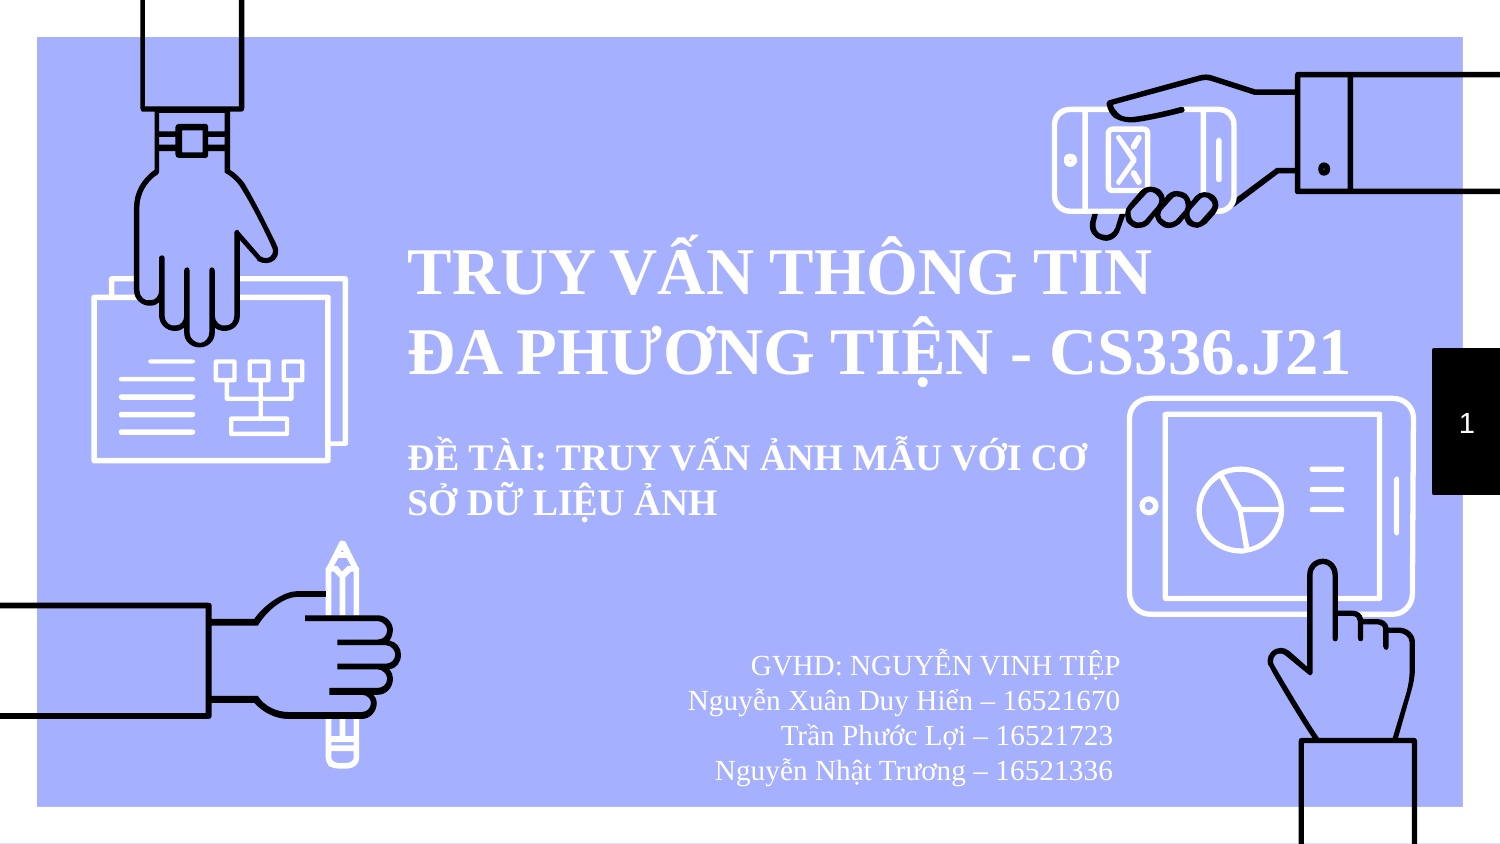

# TRUY VẤN THÔNG TIN ĐA PHƯƠNG TIỆN - CS336.J21 ĐỀ TÀI: TRUY VẤN ẢNH MẪU VỚI CƠ SỞ DỮ LIỆU ẢNH
1
GVHD: NGUYỄN VINH TIỆP
Nguyễn Xuân Duy Hiển – 16521670
Trần Phước Lợi – 16521723
Nguyễn Nhật Trương – 16521336